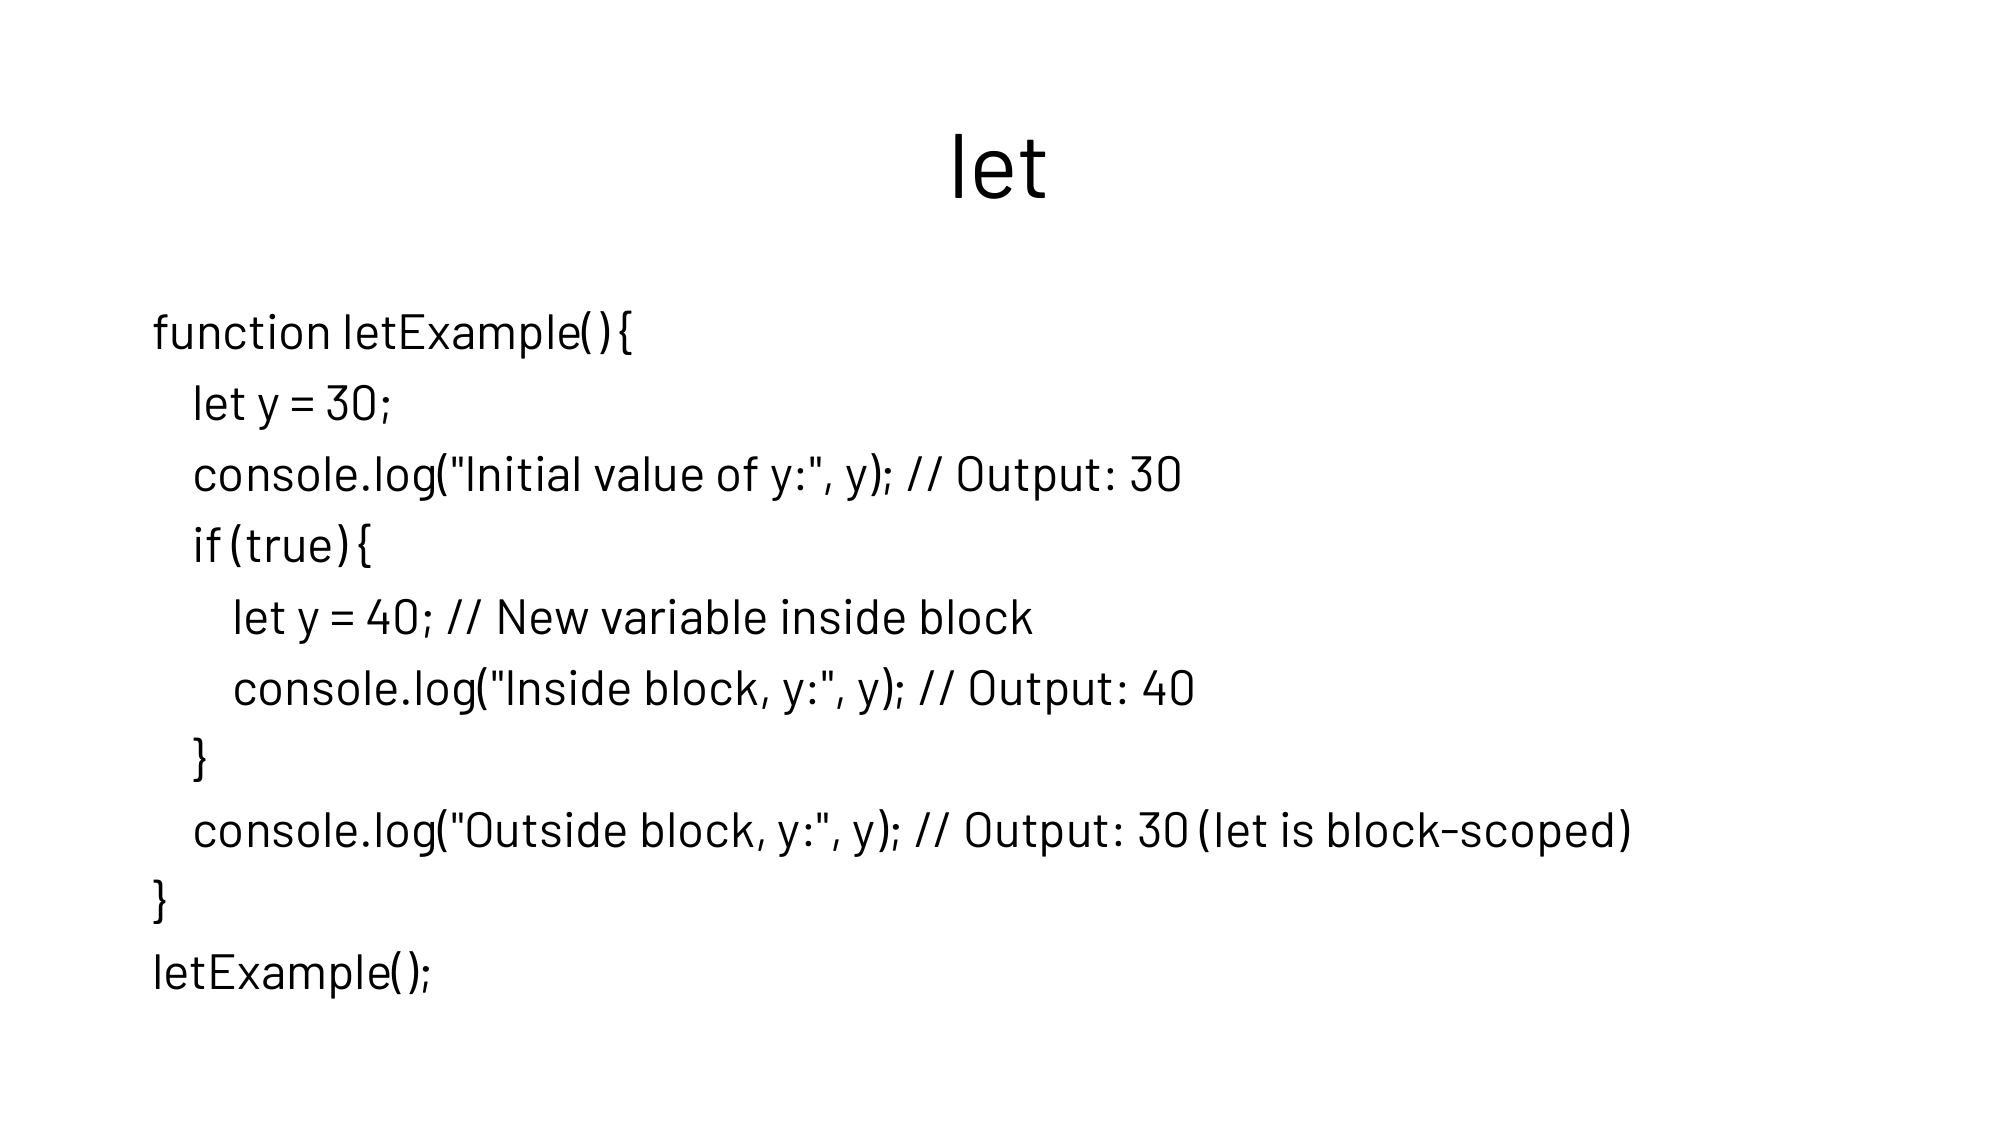

# let
function letExample() {
    let y = 30;
    console.log("Initial value of y:", y); // Output: 30
    if (true) {
        let y = 40; // New variable inside block
        console.log("Inside block, y:", y); // Output: 40
    }
    console.log("Outside block, y:", y); // Output: 30 (let is block-scoped)
}
letExample();